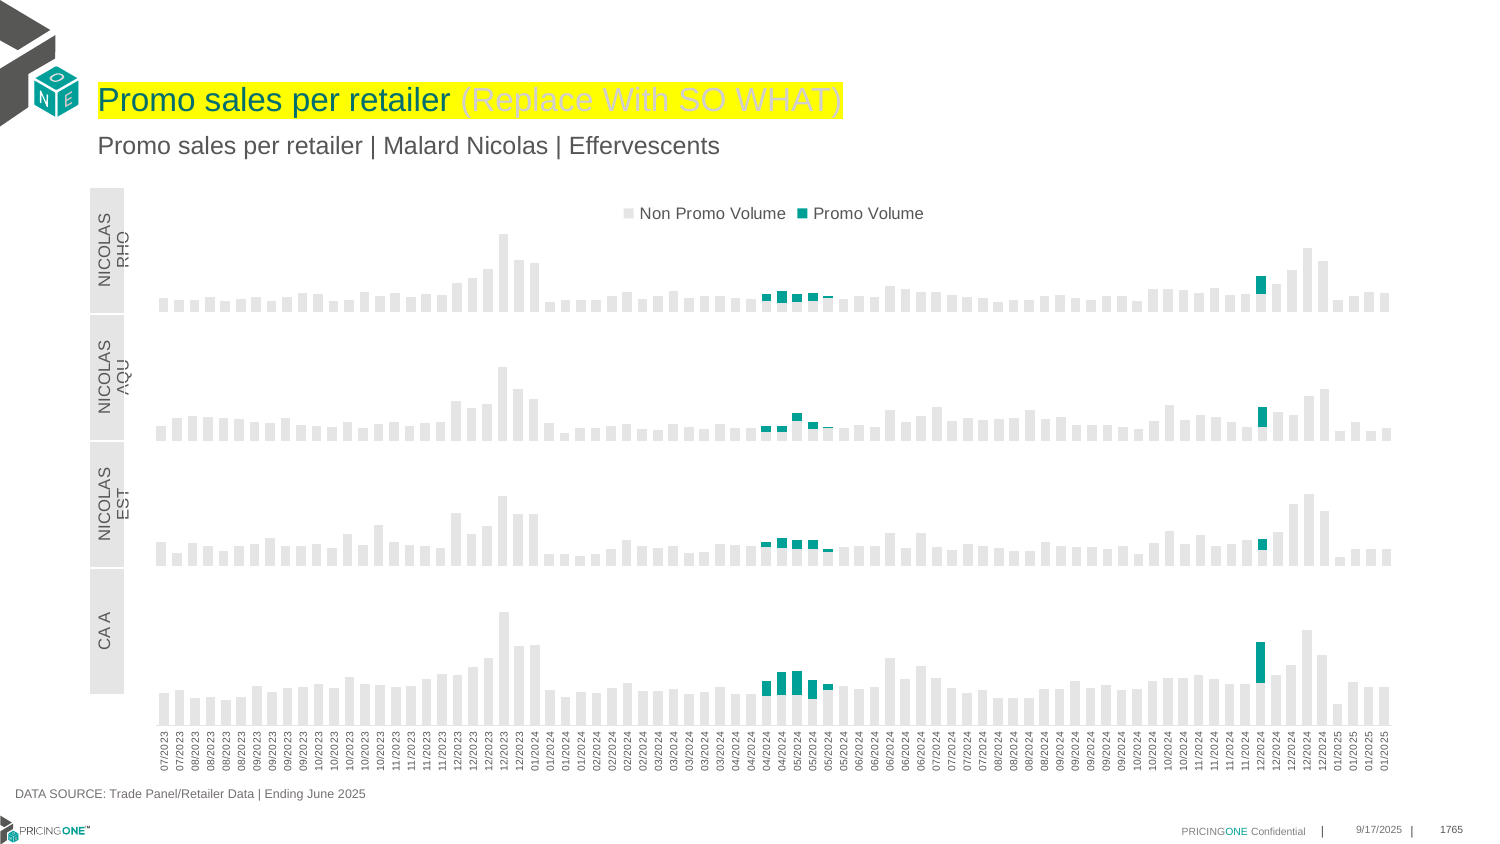

# Promo sales per retailer (Replace With SO WHAT)
Promo sales per retailer | Malard Nicolas | Effervescents
| NICOLAS RHO |
| --- |
| NICOLAS AQU |
| NICOLAS EST |
| CA A |

### Chart

| Category | Non Promo Volume | Promo Volume |
|---|---|---|
| 45130 | 128.0 | 0.0 |
| 45137 | 108.0 | 0.0 |
| 45144 | 108.0 | 0.0 |
| 45151 | 136.0 | 0.0 |
| 45158 | 98.0 | 0.0 |
| 45165 | 114.0 | 0.0 |
| 45172 | 133.0 | 0.0 |
| 45179 | 97.0 | 0.0 |
| 45186 | 130.0 | 0.0 |
| 45193 | 172.0 | 0.0 |
| 45200 | 160.0 | 0.0 |
| 45207 | 101.0 | 0.0 |
| 45214 | 103.0 | 0.0 |
| 45221 | 179.0 | 0.0 |
| 45228 | 147.0 | 0.0 |
| 45235 | 168.0 | 0.0 |
| 45242 | 137.0 | 0.0 |
| 45249 | 163.0 | 0.0 |
| 45256 | 155.0 | 0.0 |
| 45263 | 258.0 | 0.0 |
| 45270 | 299.0 | 0.0 |
| 45277 | 383.0 | 0.0 |
| 45284 | 700.0 | 0.0 |
| 45291 | 466.0 | 0.0 |
| 45298 | 434.0 | 0.0 |
| 45305 | 88.0 | 0.0 |
| 45312 | 109.0 | 0.0 |
| 45319 | 103.0 | 0.0 |
| 45326 | 103.0 | 0.0 |
| 45333 | 146.0 | 0.0 |
| 45340 | 177.0 | 0.0 |
| 45347 | 118.0 | 0.0 |
| 45354 | 140.0 | 0.0 |
| 45361 | 186.0 | 0.0 |
| 45368 | 128.0 | 0.0 |
| 45375 | 147.0 | 0.0 |
| 45382 | 146.0 | 0.0 |
| 45389 | 121.0 | 0.0 |
| 45396 | 114.0 | 0.0 |
| 45403 | 96.0 | 67.0 |
| 45410 | 84.0 | 101.0 |
| 45417 | 86.0 | 71.0 |
| 45424 | 101.0 | 71.0 |
| 45431 | 123.0 | 20.0 |
| 45438 | 113.0 | 0.0 |
| 45445 | 144.0 | 0.0 |
| 45452 | 130.0 | 0.0 |
| 45459 | 230.0 | 0.0 |
| 45466 | 201.0 | 0.0 |
| 45473 | 175.0 | 0.0 |
| 45480 | 175.0 | 0.0 |
| 45487 | 156.0 | 0.0 |
| 45494 | 132.0 | 0.0 |
| 45501 | 128.0 | 0.0 |
| 45508 | 89.0 | 0.0 |
| 45515 | 106.0 | 0.0 |
| 45522 | 107.0 | 0.0 |
| 45529 | 142.0 | 0.0 |
| 45536 | 151.0 | 0.0 |
| 45543 | 122.0 | 0.0 |
| 45550 | 104.0 | 0.0 |
| 45557 | 141.0 | 0.0 |
| 45564 | 147.0 | 0.0 |
| 45571 | 94.0 | 0.0 |
| 45578 | 201.0 | 0.0 |
| 45585 | 209.0 | 0.0 |
| 45592 | 200.0 | 0.0 |
| 45599 | 169.0 | 0.0 |
| 45606 | 211.0 | 0.0 |
| 45613 | 152.0 | 0.0 |
| 45620 | 165.0 | 0.0 |
| 45627 | 163.0 | 156.0 |
| 45634 | 248.0 | 0.0 |
| 45641 | 374.0 | 0.0 |
| 45648 | 574.0 | 0.0 |
| 45655 | 452.0 | 0.0 |
| 45662 | 106.0 | 0.0 |
| 45669 | 143.0 | 0.0 |
| 45676 | 176.0 | 0.0 |
| 45683 | 171.0 | 0.0 |

### Chart

| Category | Non Promo Volume | Promo Volume |
|---|---|---|
| 45130 | 105.0 | 0.0 |
| 45137 | 162.0 | 0.0 |
| 45144 | 170.0 | 0.0 |
| 45151 | 169.0 | 0.0 |
| 45158 | 160.0 | 0.0 |
| 45165 | 153.0 | 0.0 |
| 45172 | 132.0 | 0.0 |
| 45179 | 127.0 | 0.0 |
| 45186 | 158.0 | 0.0 |
| 45193 | 112.0 | 0.0 |
| 45200 | 107.0 | 0.0 |
| 45207 | 96.0 | 0.0 |
| 45214 | 130.0 | 0.0 |
| 45221 | 90.0 | 0.0 |
| 45228 | 121.0 | 0.0 |
| 45235 | 131.0 | 0.0 |
| 45242 | 105.0 | 0.0 |
| 45249 | 122.0 | 0.0 |
| 45256 | 133.0 | 0.0 |
| 45263 | 278.0 | 0.0 |
| 45270 | 228.0 | 0.0 |
| 45277 | 256.0 | 0.0 |
| 45284 | 505.0 | 0.0 |
| 45291 | 355.0 | 0.0 |
| 45298 | 292.0 | 0.0 |
| 45305 | 127.0 | 0.0 |
| 45312 | 59.0 | 0.0 |
| 45319 | 93.0 | 0.0 |
| 45326 | 92.0 | 0.0 |
| 45333 | 106.0 | 0.0 |
| 45340 | 120.0 | 0.0 |
| 45347 | 84.0 | 0.0 |
| 45354 | 80.0 | 0.0 |
| 45361 | 118.0 | 0.0 |
| 45368 | 95.0 | 0.0 |
| 45375 | 85.0 | 0.0 |
| 45382 | 119.0 | 0.0 |
| 45389 | 90.0 | 0.0 |
| 45396 | 93.0 | 0.0 |
| 45403 | 66.0 | 35.0 |
| 45410 | 64.0 | 39.0 |
| 45417 | 135.0 | 56.0 |
| 45424 | 87.0 | 47.0 |
| 45431 | 92.0 | 4.0 |
| 45438 | 90.0 | 0.0 |
| 45445 | 109.0 | 0.0 |
| 45452 | 100.0 | 0.0 |
| 45459 | 210.0 | 0.0 |
| 45466 | 131.0 | 0.0 |
| 45473 | 174.0 | 0.0 |
| 45480 | 231.0 | 0.0 |
| 45487 | 140.0 | 0.0 |
| 45494 | 157.0 | 0.0 |
| 45501 | 143.0 | 0.0 |
| 45508 | 155.0 | 0.0 |
| 45515 | 158.0 | 0.0 |
| 45522 | 211.0 | 0.0 |
| 45529 | 151.0 | 0.0 |
| 45536 | 168.0 | 0.0 |
| 45543 | 113.0 | 0.0 |
| 45550 | 114.0 | 0.0 |
| 45557 | 112.0 | 0.0 |
| 45564 | 98.0 | 0.0 |
| 45571 | 87.0 | 0.0 |
| 45578 | 137.0 | 0.0 |
| 45585 | 250.0 | 0.0 |
| 45592 | 148.0 | 0.0 |
| 45599 | 179.0 | 0.0 |
| 45606 | 163.0 | 0.0 |
| 45613 | 131.0 | 0.0 |
| 45620 | 99.0 | 0.0 |
| 45627 | 99.0 | 138.0 |
| 45634 | 203.0 | 0.0 |
| 45641 | 181.0 | 0.0 |
| 45648 | 310.0 | 0.0 |
| 45655 | 355.0 | 0.0 |
| 45662 | 68.0 | 0.0 |
| 45669 | 128.0 | 0.0 |
| 45676 | 70.0 | 0.0 |
| 45683 | 89.0 | 0.0 |

### Chart

| Category | Non Promo Volume | Promo Volume |
|---|---|---|
| 45130 | 96.0 | 0.0 |
| 45137 | 52.0 | 0.0 |
| 45144 | 93.0 | 0.0 |
| 45151 | 79.0 | 0.0 |
| 45158 | 60.0 | 0.0 |
| 45165 | 80.0 | 0.0 |
| 45172 | 89.0 | 0.0 |
| 45179 | 113.0 | 0.0 |
| 45186 | 82.0 | 0.0 |
| 45193 | 82.0 | 0.0 |
| 45200 | 90.0 | 0.0 |
| 45207 | 74.0 | 0.0 |
| 45214 | 128.0 | 0.0 |
| 45221 | 86.0 | 0.0 |
| 45228 | 165.0 | 0.0 |
| 45235 | 98.0 | 0.0 |
| 45242 | 85.0 | 0.0 |
| 45249 | 82.0 | 0.0 |
| 45256 | 72.0 | 0.0 |
| 45263 | 214.0 | 0.0 |
| 45270 | 130.0 | 0.0 |
| 45277 | 162.0 | 0.0 |
| 45284 | 282.0 | 0.0 |
| 45291 | 208.0 | 0.0 |
| 45298 | 208.0 | 0.0 |
| 45305 | 47.0 | 0.0 |
| 45312 | 49.0 | 0.0 |
| 45319 | 42.0 | 0.0 |
| 45326 | 50.0 | 0.0 |
| 45333 | 68.0 | 0.0 |
| 45340 | 103.0 | 0.0 |
| 45347 | 82.0 | 0.0 |
| 45354 | 71.0 | 0.0 |
| 45361 | 79.0 | 0.0 |
| 45368 | 54.0 | 0.0 |
| 45375 | 58.0 | 0.0 |
| 45382 | 90.0 | 0.0 |
| 45389 | 85.0 | 0.0 |
| 45396 | 82.0 | 0.0 |
| 45403 | 75.0 | 22.0 |
| 45410 | 72.0 | 41.0 |
| 45417 | 68.0 | 37.0 |
| 45424 | 67.0 | 36.0 |
| 45431 | 55.0 | 15.0 |
| 45438 | 77.0 | 0.0 |
| 45445 | 81.0 | 0.0 |
| 45452 | 81.0 | 0.0 |
| 45459 | 133.0 | 0.0 |
| 45466 | 73.0 | 0.0 |
| 45473 | 132.0 | 0.0 |
| 45480 | 77.0 | 0.0 |
| 45487 | 66.0 | 0.0 |
| 45494 | 89.0 | 0.0 |
| 45501 | 82.0 | 0.0 |
| 45508 | 72.0 | 0.0 |
| 45515 | 60.0 | 0.0 |
| 45522 | 59.0 | 0.0 |
| 45529 | 95.0 | 0.0 |
| 45536 | 80.0 | 0.0 |
| 45543 | 77.0 | 0.0 |
| 45550 | 76.0 | 0.0 |
| 45557 | 70.0 | 0.0 |
| 45564 | 79.0 | 0.0 |
| 45571 | 47.0 | 0.0 |
| 45578 | 94.0 | 0.0 |
| 45585 | 142.0 | 0.0 |
| 45592 | 89.0 | 0.0 |
| 45599 | 123.0 | 0.0 |
| 45606 | 81.0 | 0.0 |
| 45613 | 89.0 | 0.0 |
| 45620 | 105.0 | 0.0 |
| 45627 | 64.0 | 44.0 |
| 45634 | 135.0 | 0.0 |
| 45641 | 249.0 | 0.0 |
| 45648 | 290.0 | 0.0 |
| 45655 | 220.0 | 0.0 |
| 45662 | 35.0 | 0.0 |
| 45669 | 68.0 | 0.0 |
| 45676 | 69.0 | 0.0 |
| 45683 | 69.0 | 0.0 |

### Chart

| Category | Non Promo Volume | Promo Volume |
|---|---|---|
| 45130 | 712.0 | 0.0 |
| 45137 | 773.0 | 0.0 |
| 45144 | 588.0 | 0.0 |
| 45151 | 612.0 | 0.0 |
| 45158 | 544.0 | 0.0 |
| 45165 | 619.0 | 0.0 |
| 45172 | 847.0 | 0.0 |
| 45179 | 719.0 | 0.0 |
| 45186 | 812.0 | 0.0 |
| 45193 | 839.0 | 0.0 |
| 45200 | 909.0 | 0.0 |
| 45207 | 802.0 | 0.0 |
| 45214 | 1054.0 | 0.0 |
| 45221 | 895.0 | 0.0 |
| 45228 | 868.0 | 0.0 |
| 45235 | 830.0 | 0.0 |
| 45242 | 848.0 | 0.0 |
| 45249 | 999.0 | 0.0 |
| 45256 | 1118.0 | 0.0 |
| 45263 | 1104.0 | 0.0 |
| 45270 | 1267.0 | 0.0 |
| 45277 | 1460.0 | 0.0 |
| 45284 | 2475.0 | 0.0 |
| 45291 | 1717.0 | 0.0 |
| 45298 | 1743.0 | 0.0 |
| 45305 | 760.0 | 0.0 |
| 45312 | 625.0 | 0.0 |
| 45319 | 716.0 | 0.0 |
| 45326 | 698.0 | 0.0 |
| 45333 | 802.0 | 0.0 |
| 45340 | 917.0 | 0.0 |
| 45347 | 754.0 | 0.0 |
| 45354 | 753.0 | 0.0 |
| 45361 | 796.0 | 0.0 |
| 45368 | 690.0 | 0.0 |
| 45375 | 720.0 | 0.0 |
| 45382 | 843.0 | 0.0 |
| 45389 | 678.0 | 0.0 |
| 45396 | 672.0 | 0.0 |
| 45403 | 647.0 | 308.0 |
| 45410 | 666.0 | 490.0 |
| 45417 | 653.0 | 525.0 |
| 45424 | 577.0 | 409.0 |
| 45431 | 773.0 | 122.0 |
| 45438 | 864.0 | 0.0 |
| 45445 | 785.0 | 0.0 |
| 45452 | 826.0 | 0.0 |
| 45459 | 1458.0 | 0.0 |
| 45466 | 1009.0 | 0.0 |
| 45473 | 1288.0 | 0.0 |
| 45480 | 1036.0 | 0.0 |
| 45487 | 820.0 | 0.0 |
| 45494 | 704.0 | 0.0 |
| 45501 | 768.0 | 0.0 |
| 45508 | 600.0 | 0.0 |
| 45515 | 597.0 | 0.0 |
| 45522 | 585.0 | 0.0 |
| 45529 | 796.0 | 0.0 |
| 45536 | 800.0 | 0.0 |
| 45543 | 958.0 | 0.0 |
| 45550 | 811.0 | 0.0 |
| 45557 | 869.0 | 0.0 |
| 45564 | 774.0 | 0.0 |
| 45571 | 783.0 | 0.0 |
| 45578 | 953.0 | 0.0 |
| 45585 | 1027.0 | 0.0 |
| 45592 | 1032.0 | 0.0 |
| 45599 | 1104.0 | 0.0 |
| 45606 | 1014.0 | 0.0 |
| 45613 | 889.0 | 0.0 |
| 45620 | 904.0 | 0.0 |
| 45627 | 918.0 | 888.0 |
| 45634 | 1094.0 | 0.0 |
| 45641 | 1313.0 | 0.0 |
| 45648 | 2069.0 | 0.0 |
| 45655 | 1522.0 | 0.0 |
| 45662 | 462.0 | 0.0 |
| 45669 | 945.0 | 0.0 |
| 45676 | 837.0 | 0.0 |
| 45683 | 826.0 | 0.0 |
DATA SOURCE: Trade Panel/Retailer Data | Ending June 2025

9/17/2025
1765